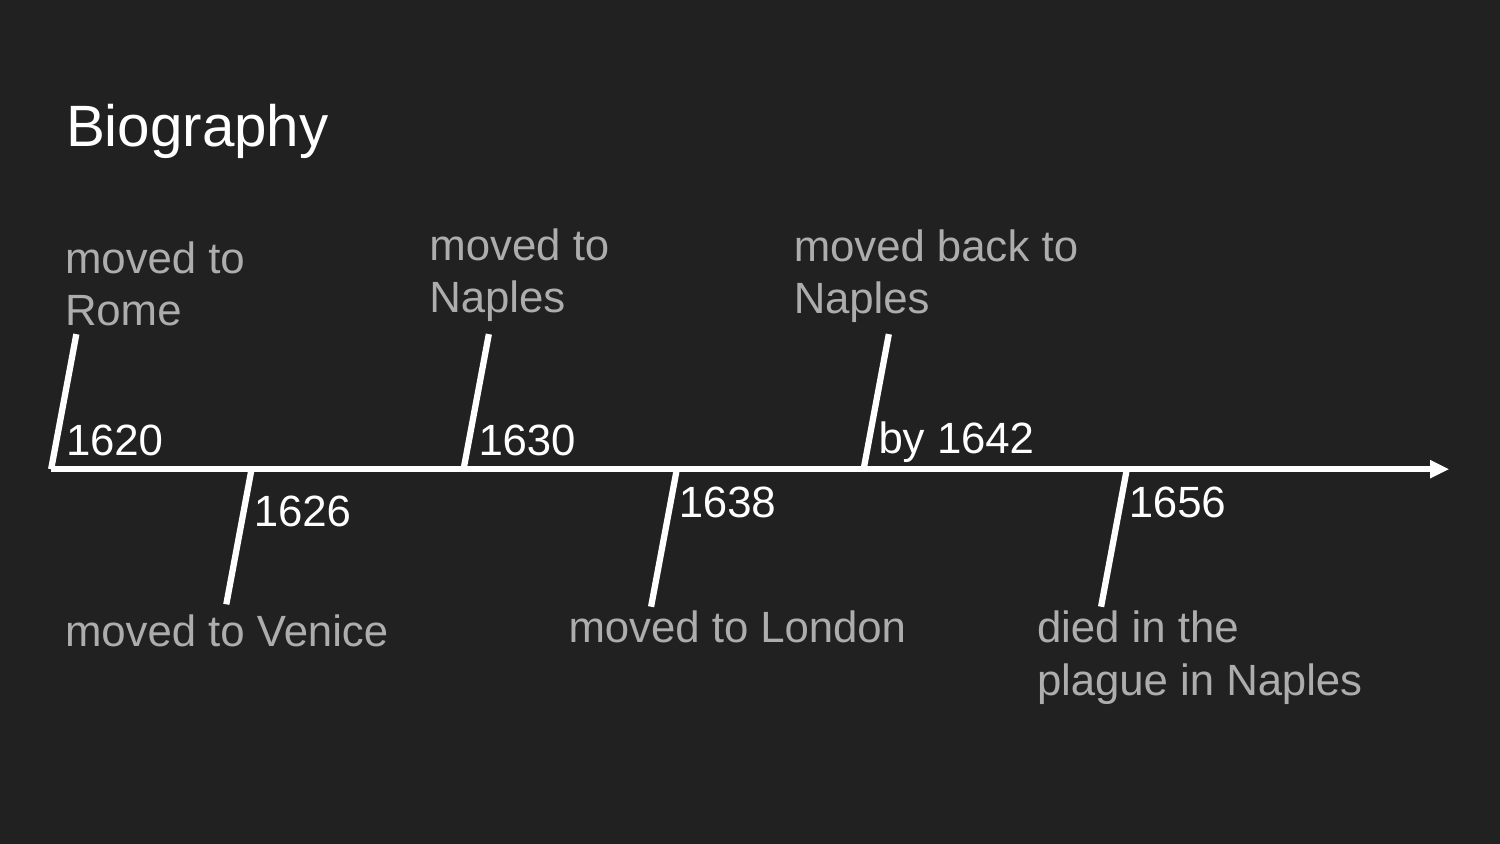

# Biography

moved to Naples
moved back to Naples

moved to Rome
by 1642
1620
1630
1638
1656
1626
moved to London
died in the plague in Naples
moved to Venice